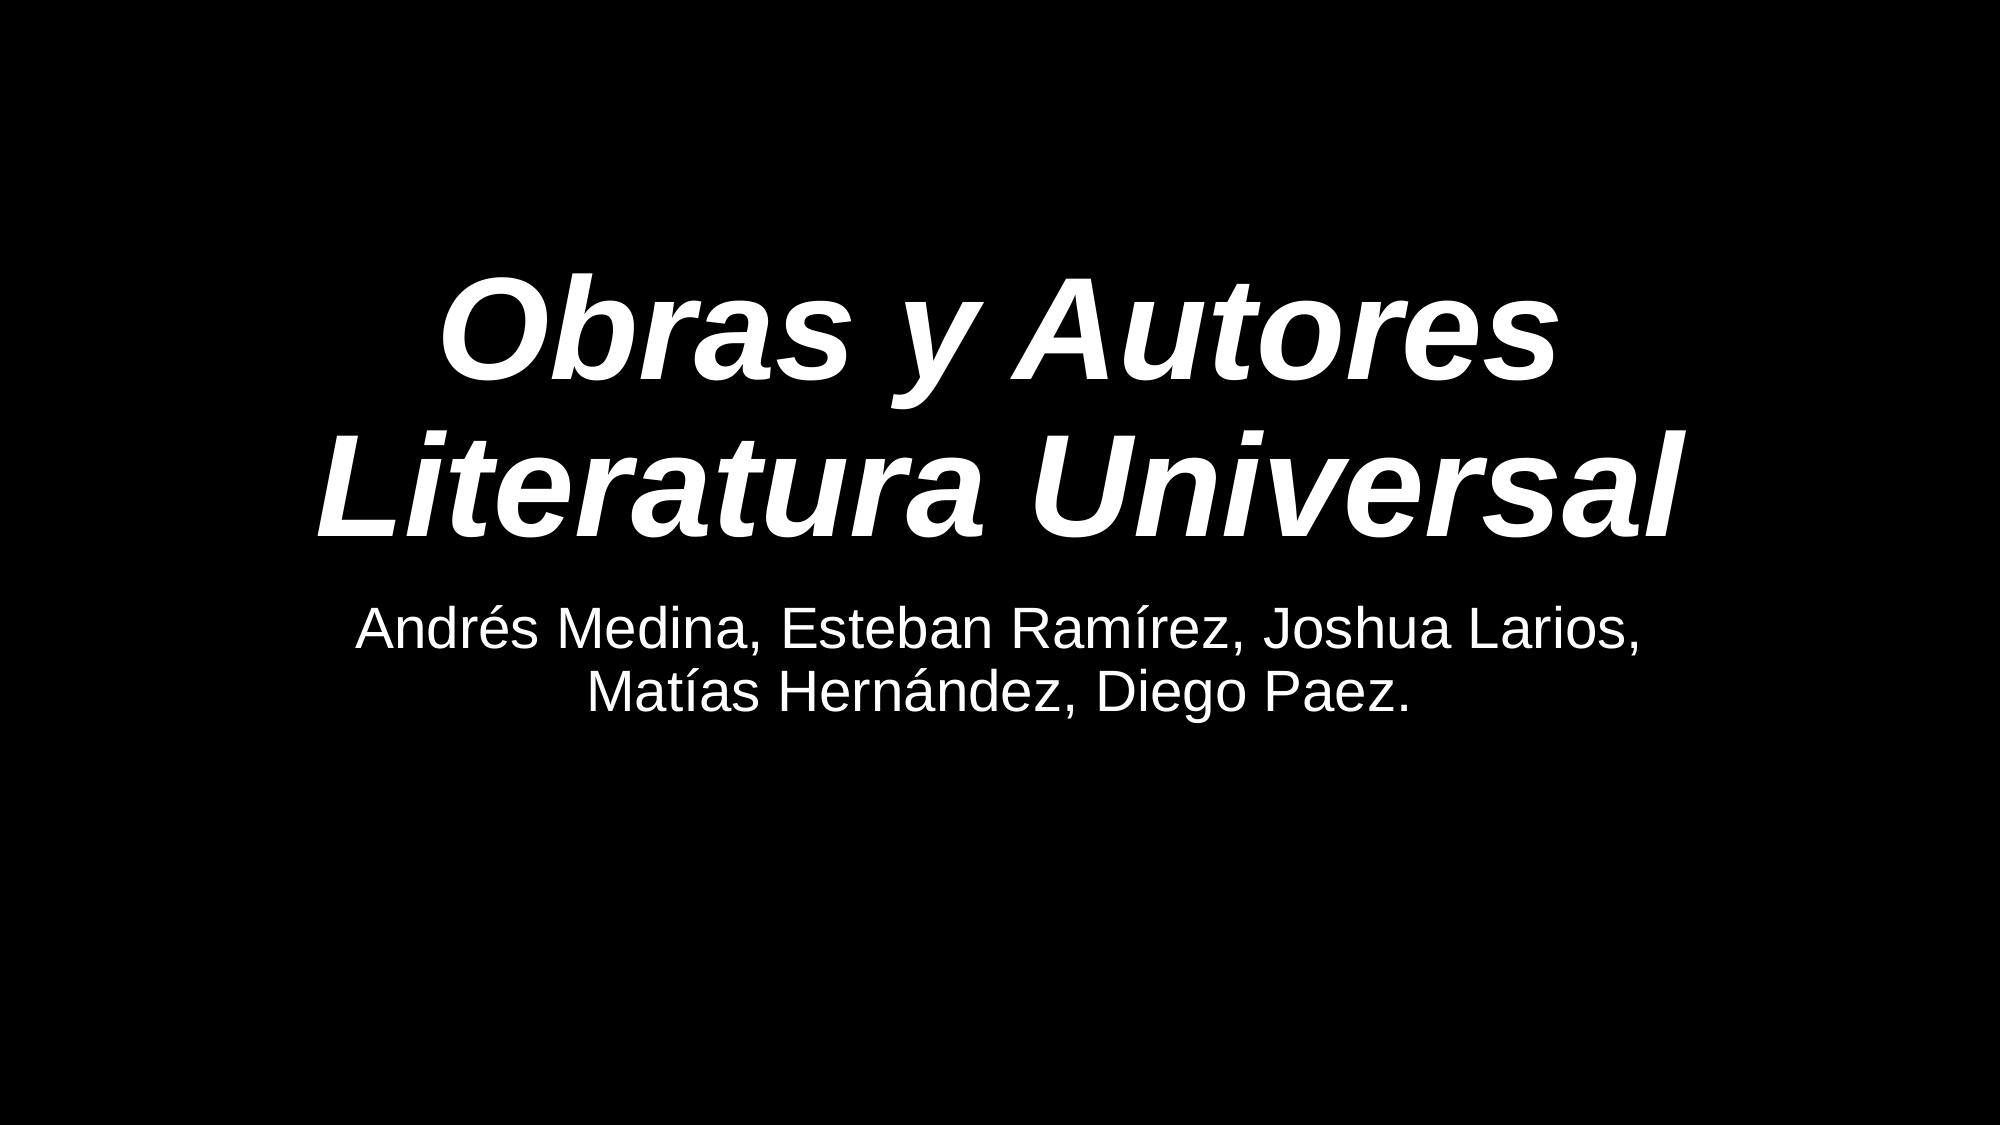

# Obras y Autores Literatura Universal
Andrés Medina, Esteban Ramírez, Joshua Larios, Matías Hernández, Diego Paez.